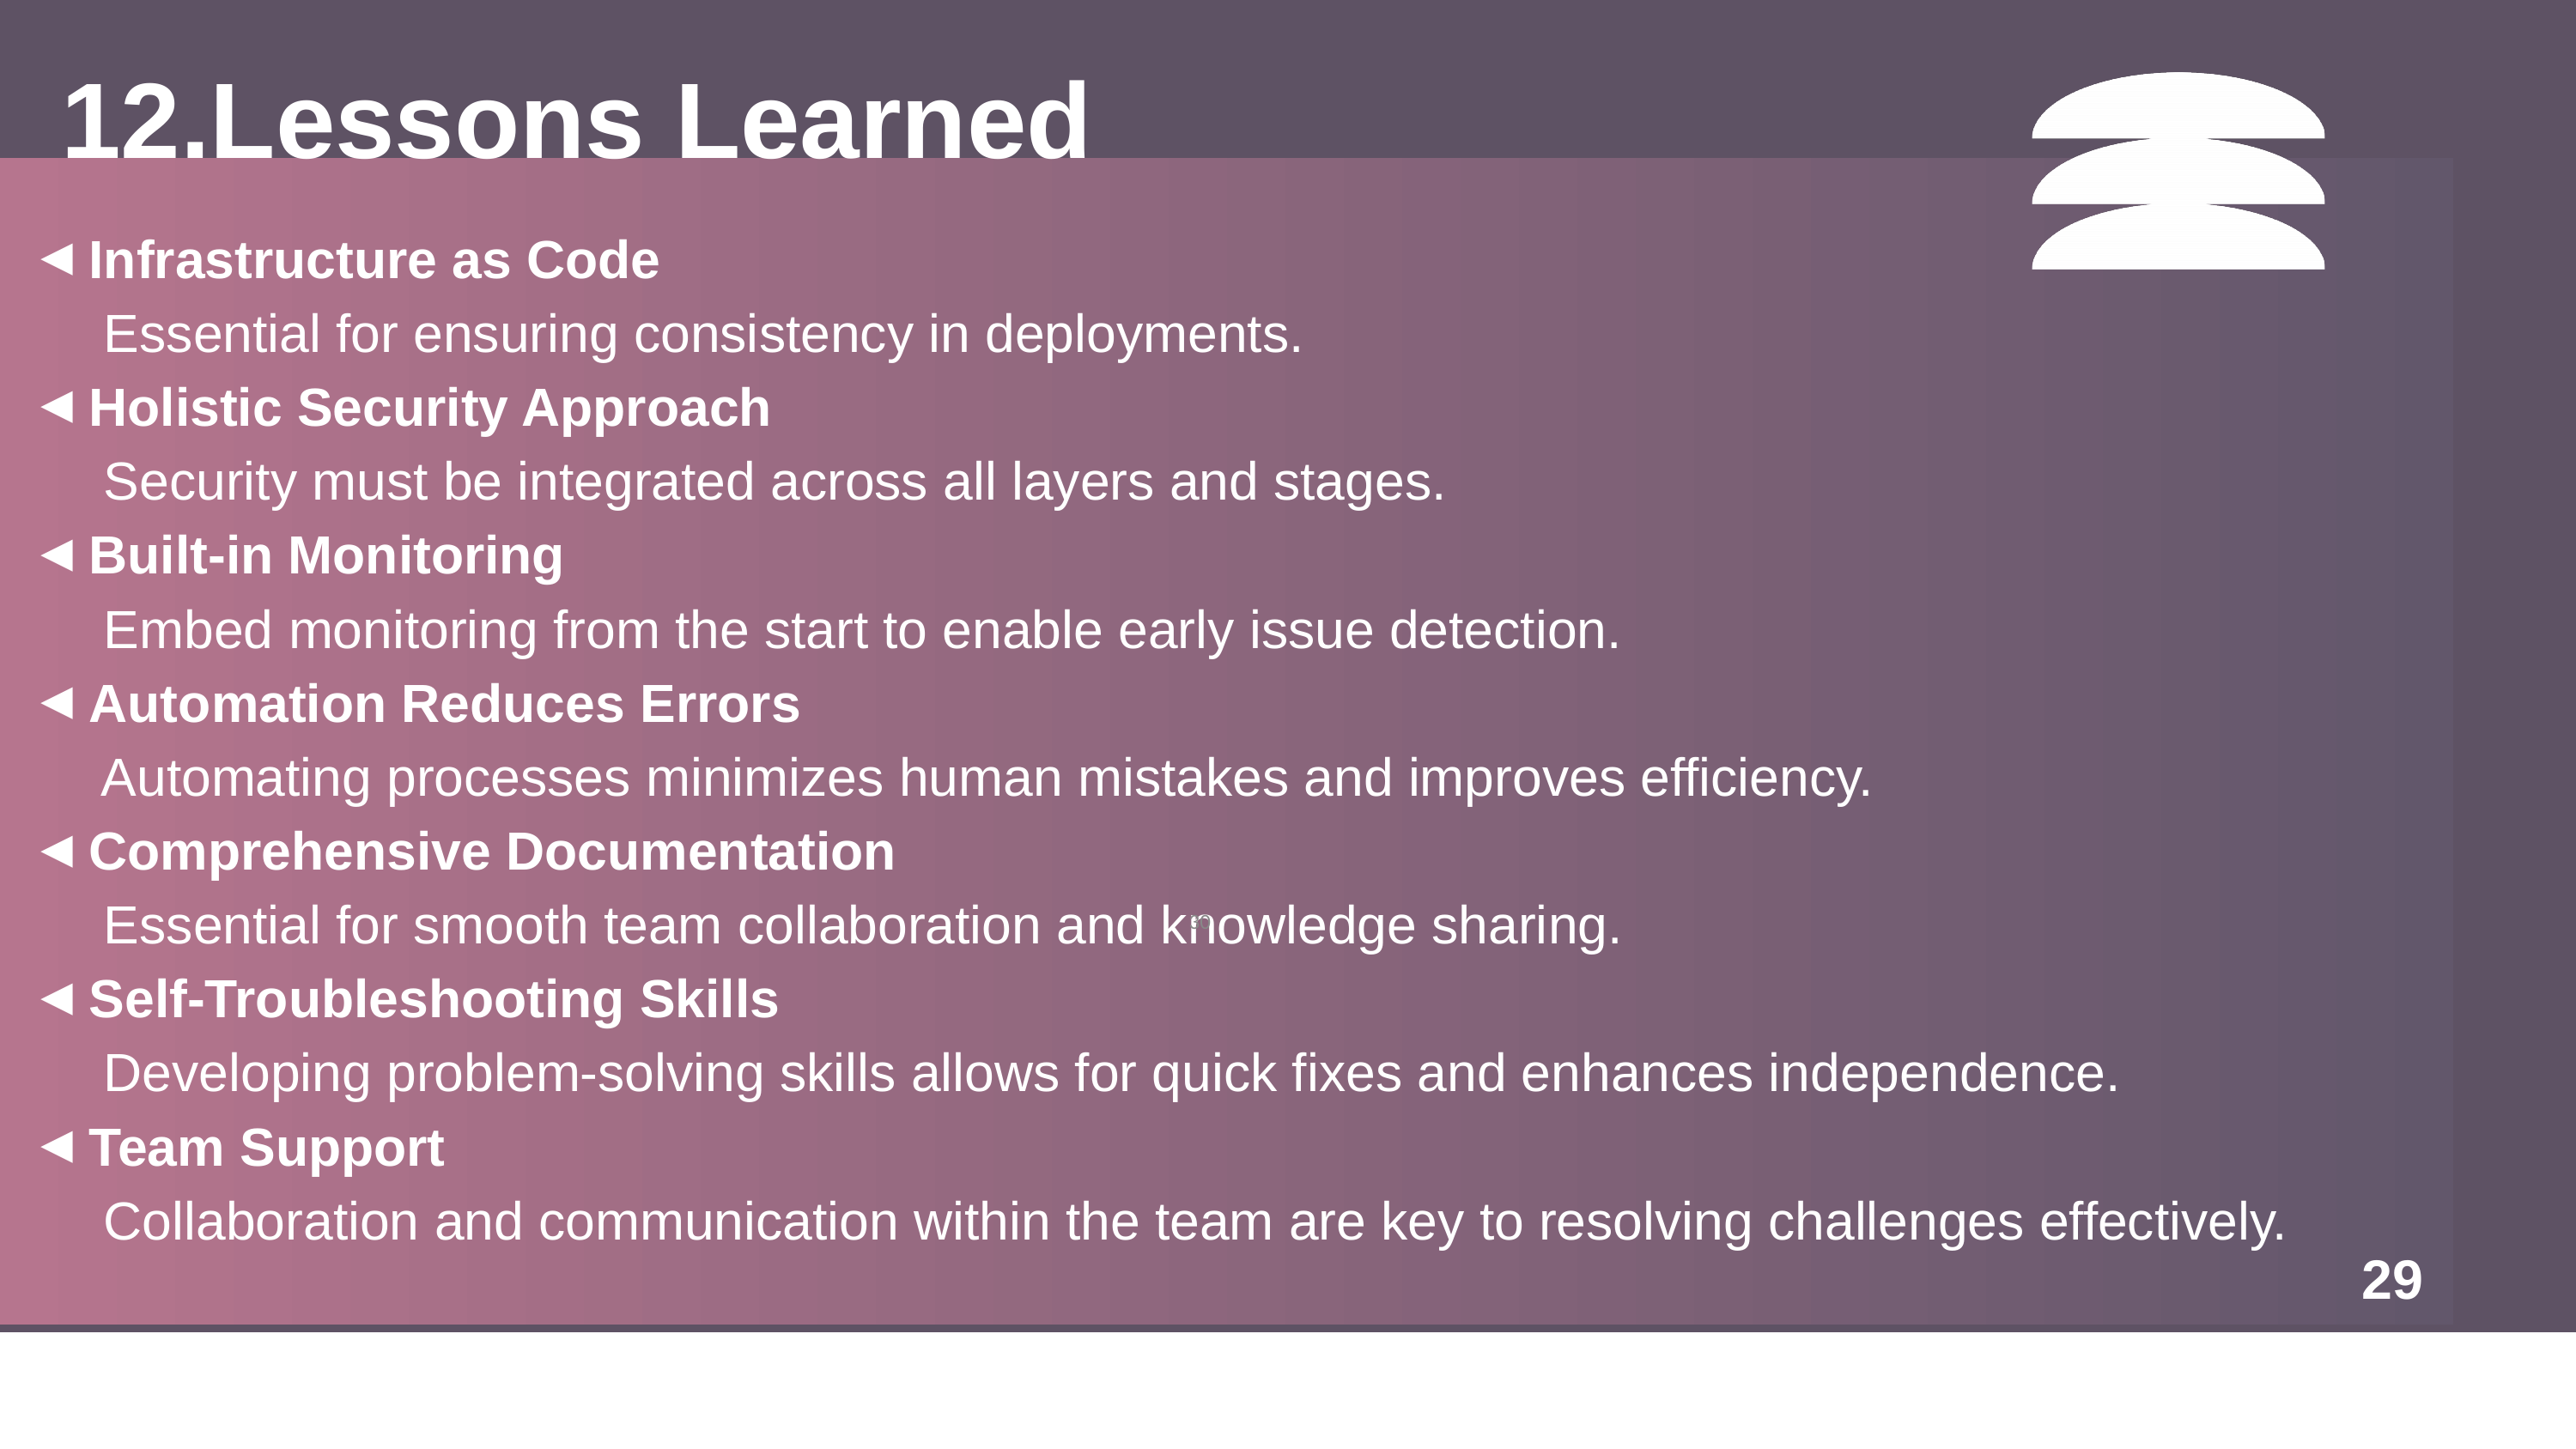

12.Lessons Learned

Infrastructure as Code
 Essential for ensuring consistency in deployments.
Holistic Security Approach
 Security must be integrated across all layers and stages.
Built-in Monitoring
 Embed monitoring from the start to enable early issue detection.
Automation Reduces Errors
 Automating processes minimizes human mistakes and improves efficiency.
Comprehensive Documentation
 Essential for smooth team collaboration and knowledge sharing.
Self-Troubleshooting Skills
 Developing problem-solving skills allows for quick fixes and enhances independence.
Team Support
 Collaboration and communication within the team are key to resolving challenges effectively.

30
29